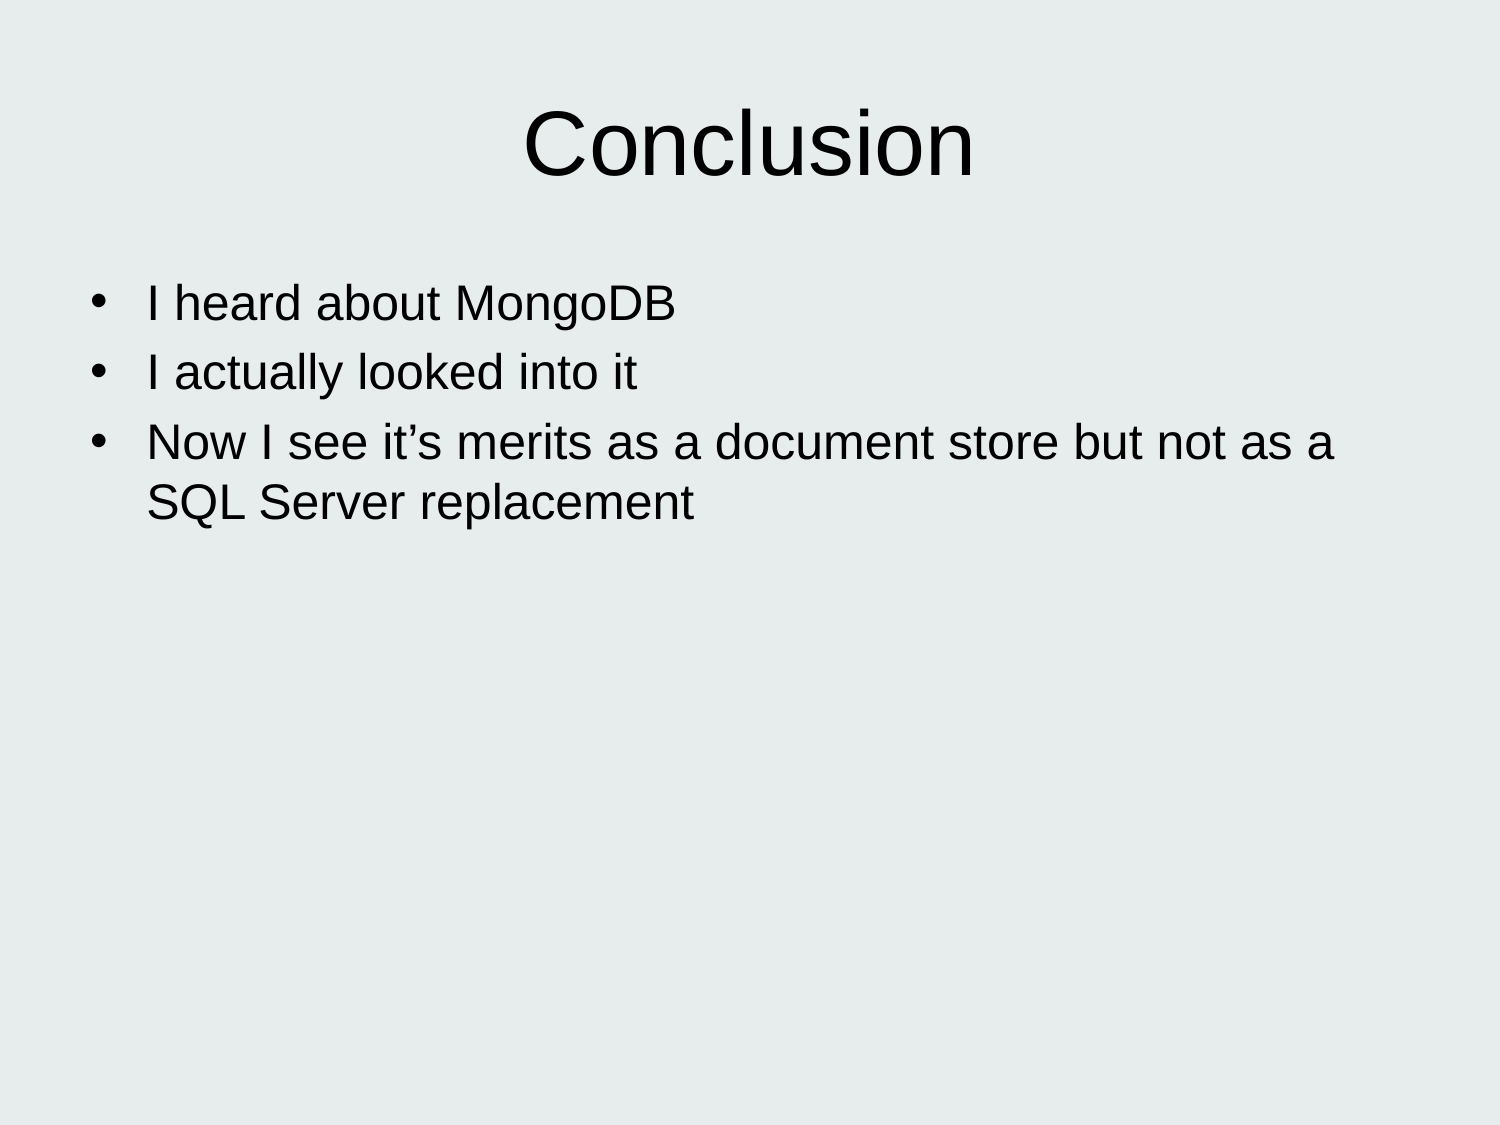

# Conclusion
I heard about MongoDB
I actually looked into it
Now I see it’s merits as a document store but not as a SQL Server replacement